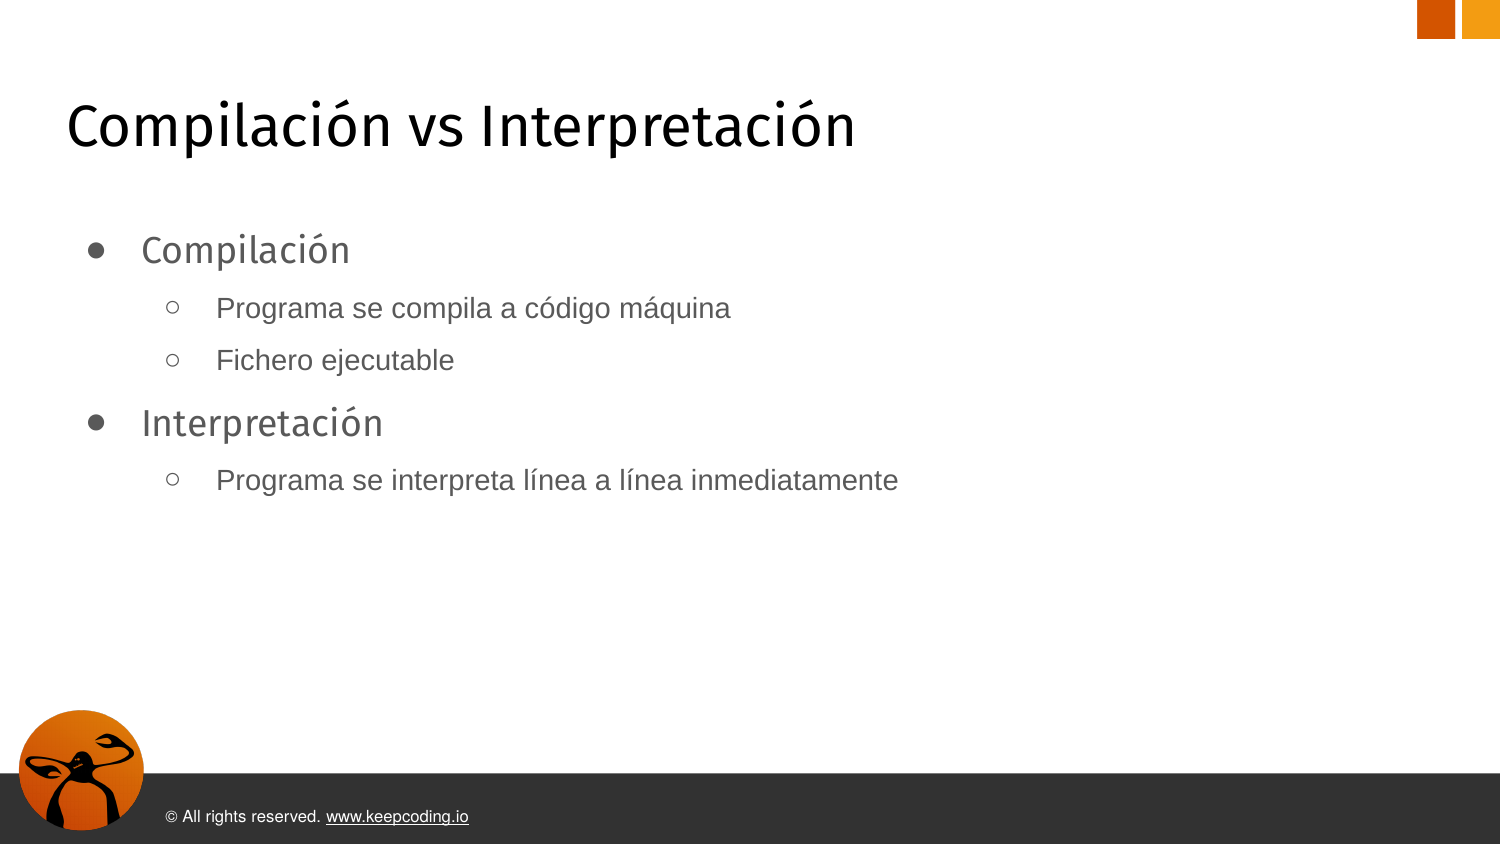

# Compilación vs Interpretación
Compilación
Programa se compila a código máquina
Fichero ejecutable
Interpretación
Programa se interpreta línea a línea inmediatamente